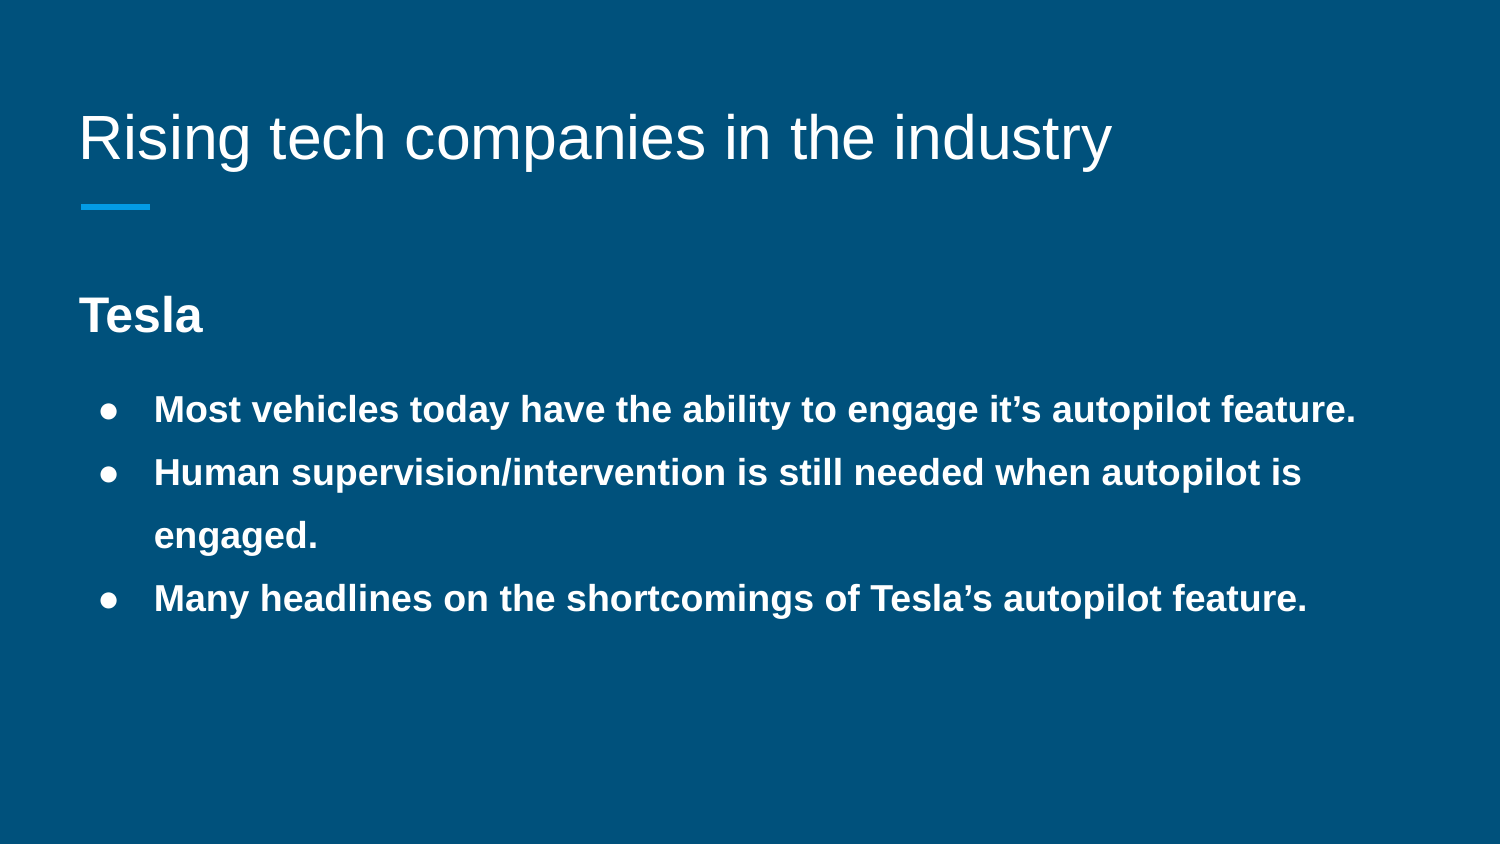

# Rising tech companies in the industry
Tesla
Most vehicles today have the ability to engage it’s autopilot feature.
Human supervision/intervention is still needed when autopilot is engaged.
Many headlines on the shortcomings of Tesla’s autopilot feature.